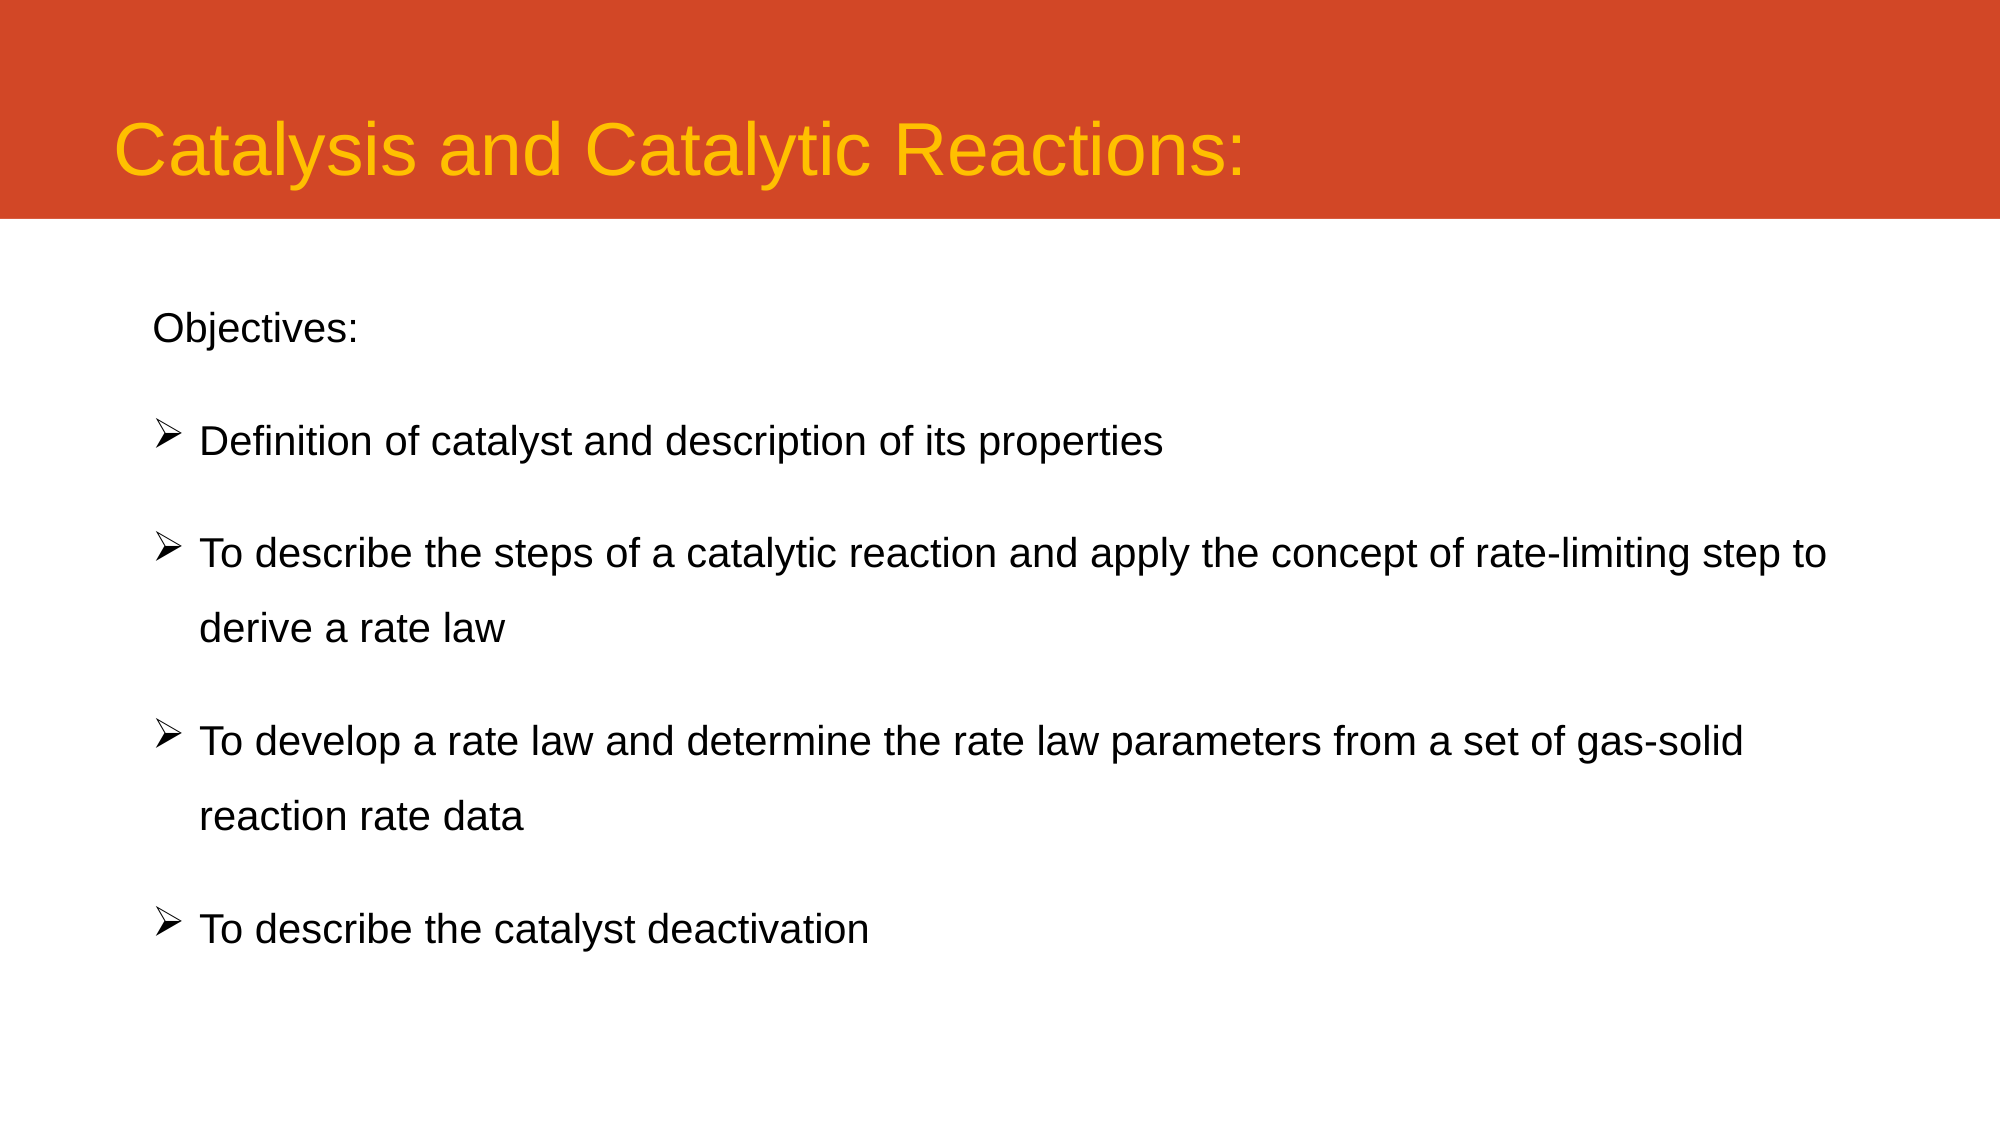

Catalysis and Catalytic Reactions:
Objectives:
Definition of catalyst and description of its properties
To describe the steps of a catalytic reaction and apply the concept of rate-limiting step to derive a rate law
To develop a rate law and determine the rate law parameters from a set of gas-solid reaction rate data
To describe the catalyst deactivation